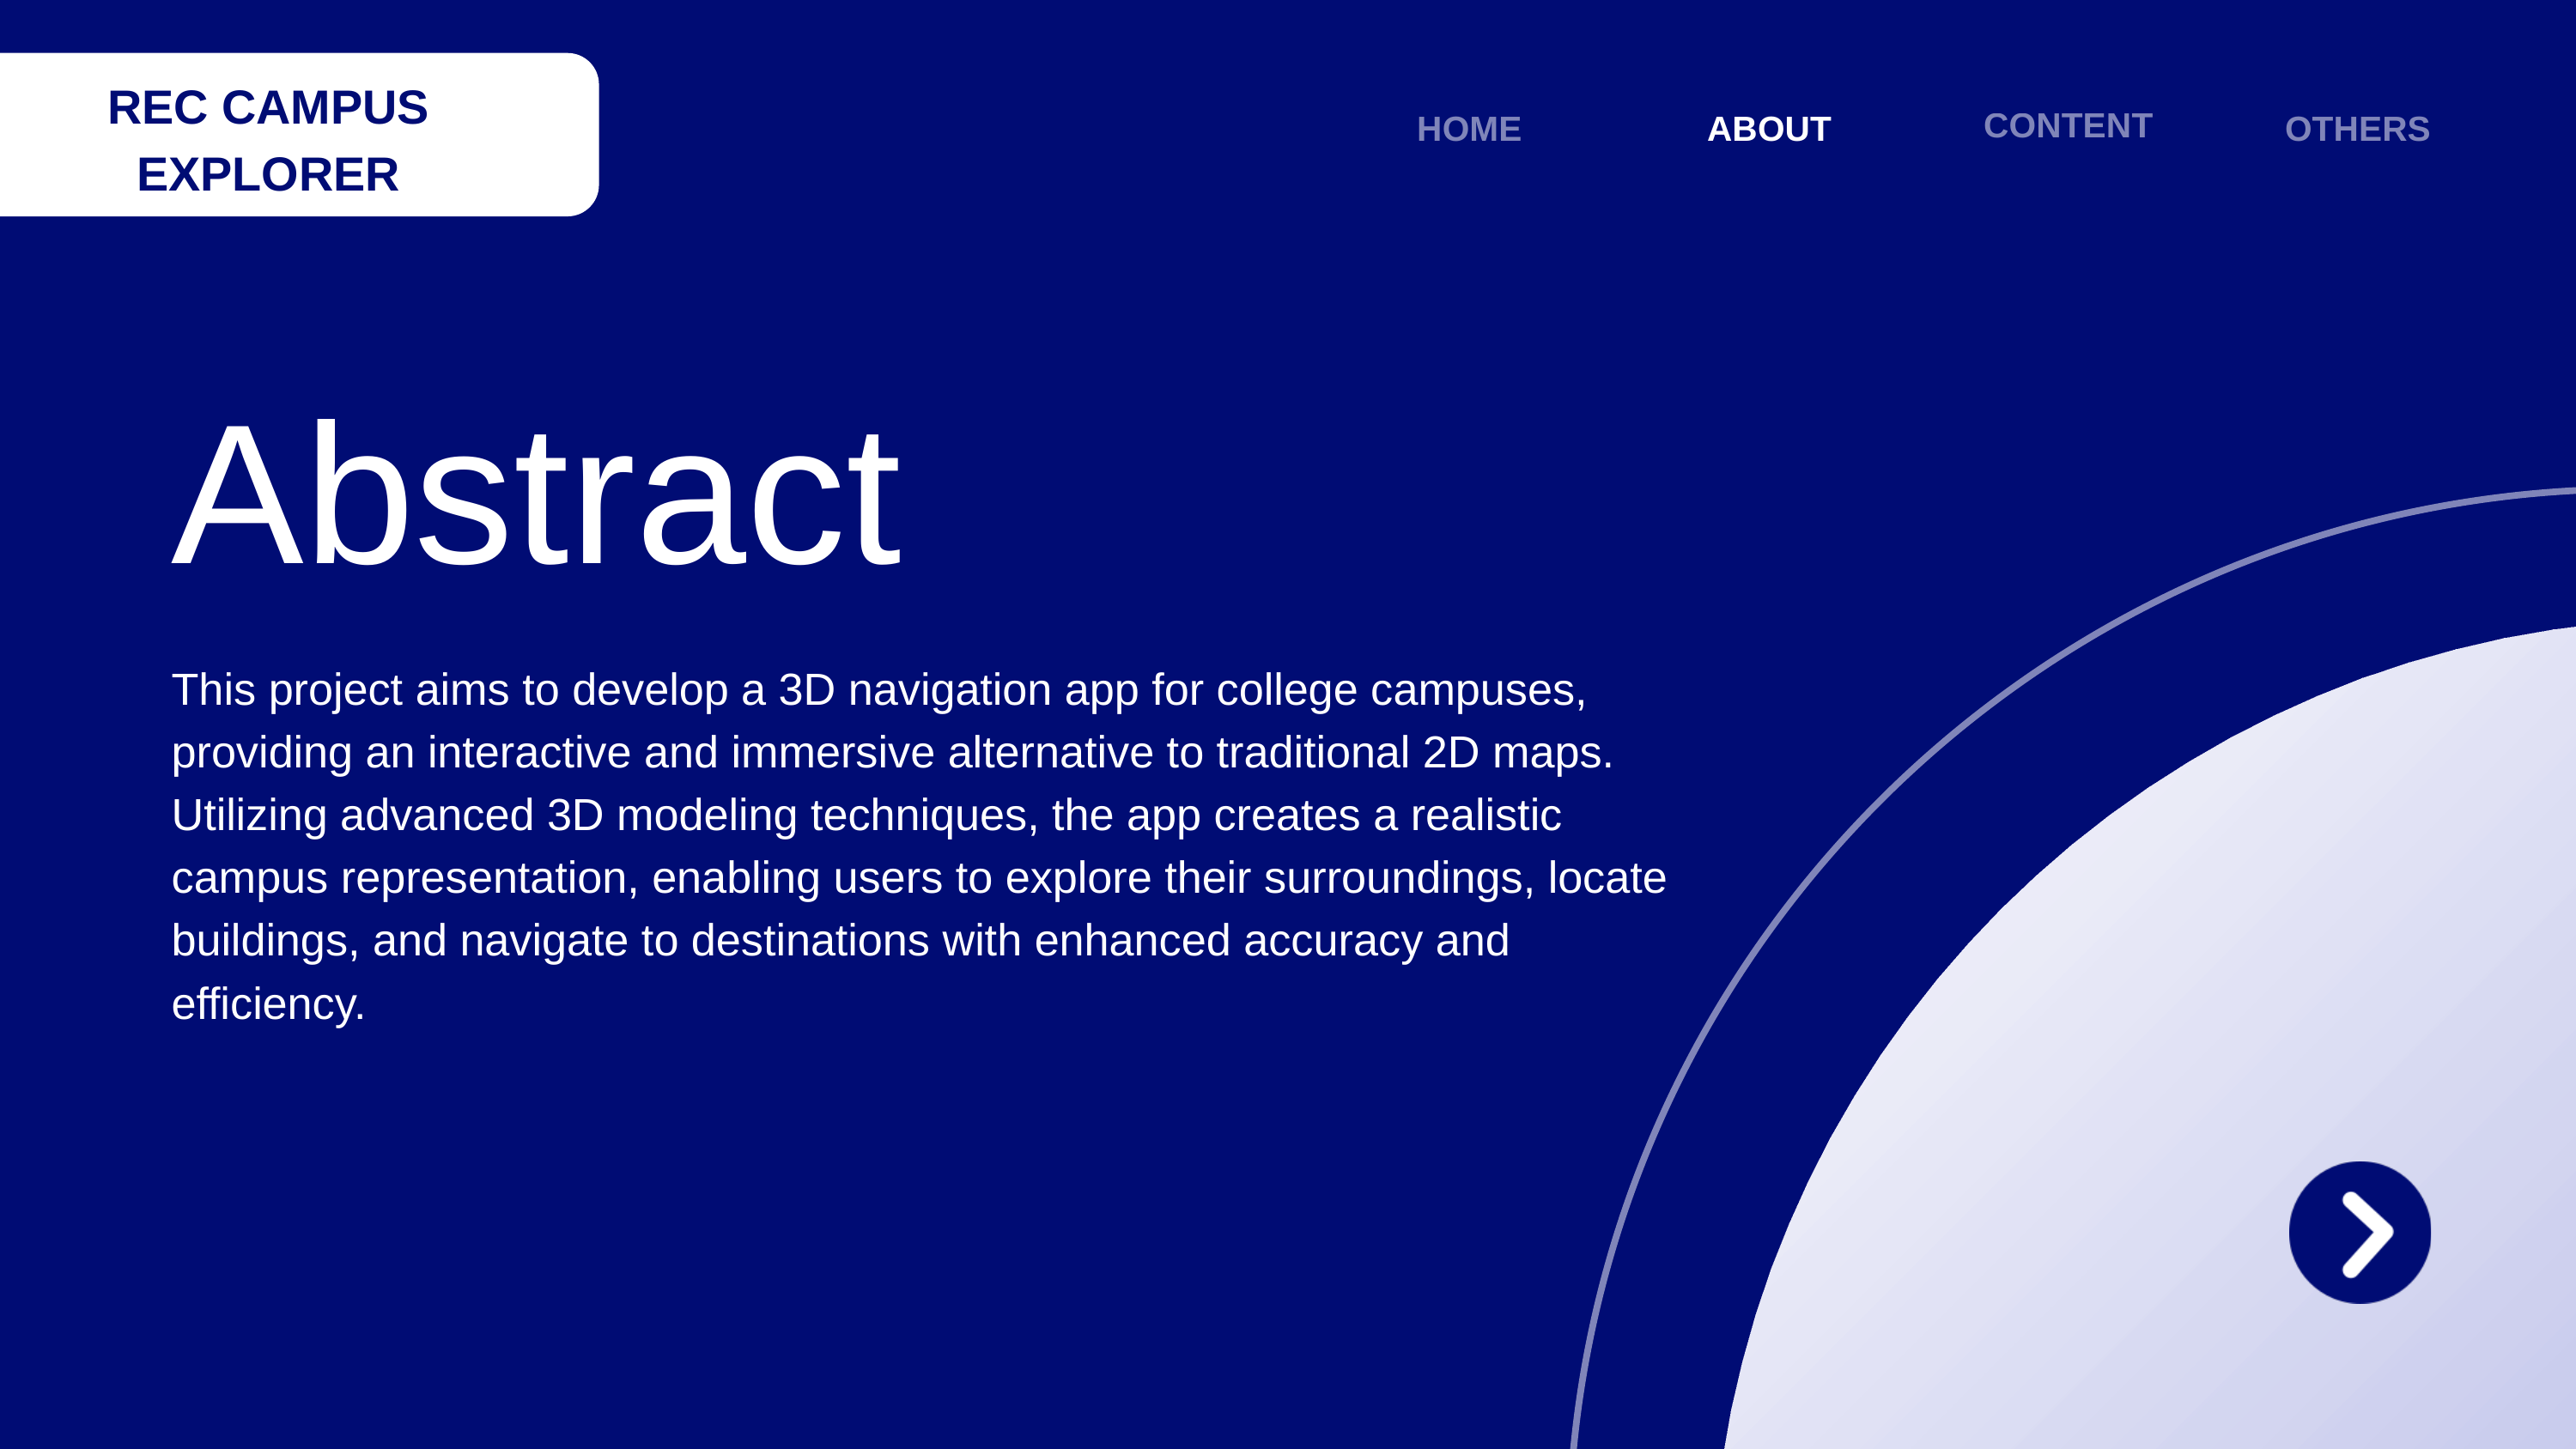

REC CAMPUS EXPLORER
REC CAMPUS EXPLORER

CONTENT
HOME
ABOUT
OTHERS
Abstract

This project aims to develop a 3D navigation app for college campuses, providing an interactive and immersive alternative to traditional 2D maps. Utilizing advanced 3D modeling techniques, the app creates a realistic campus representation, enabling users to explore their surroundings, locate buildings, and navigate to destinations with enhanced accuracy and efficiency.